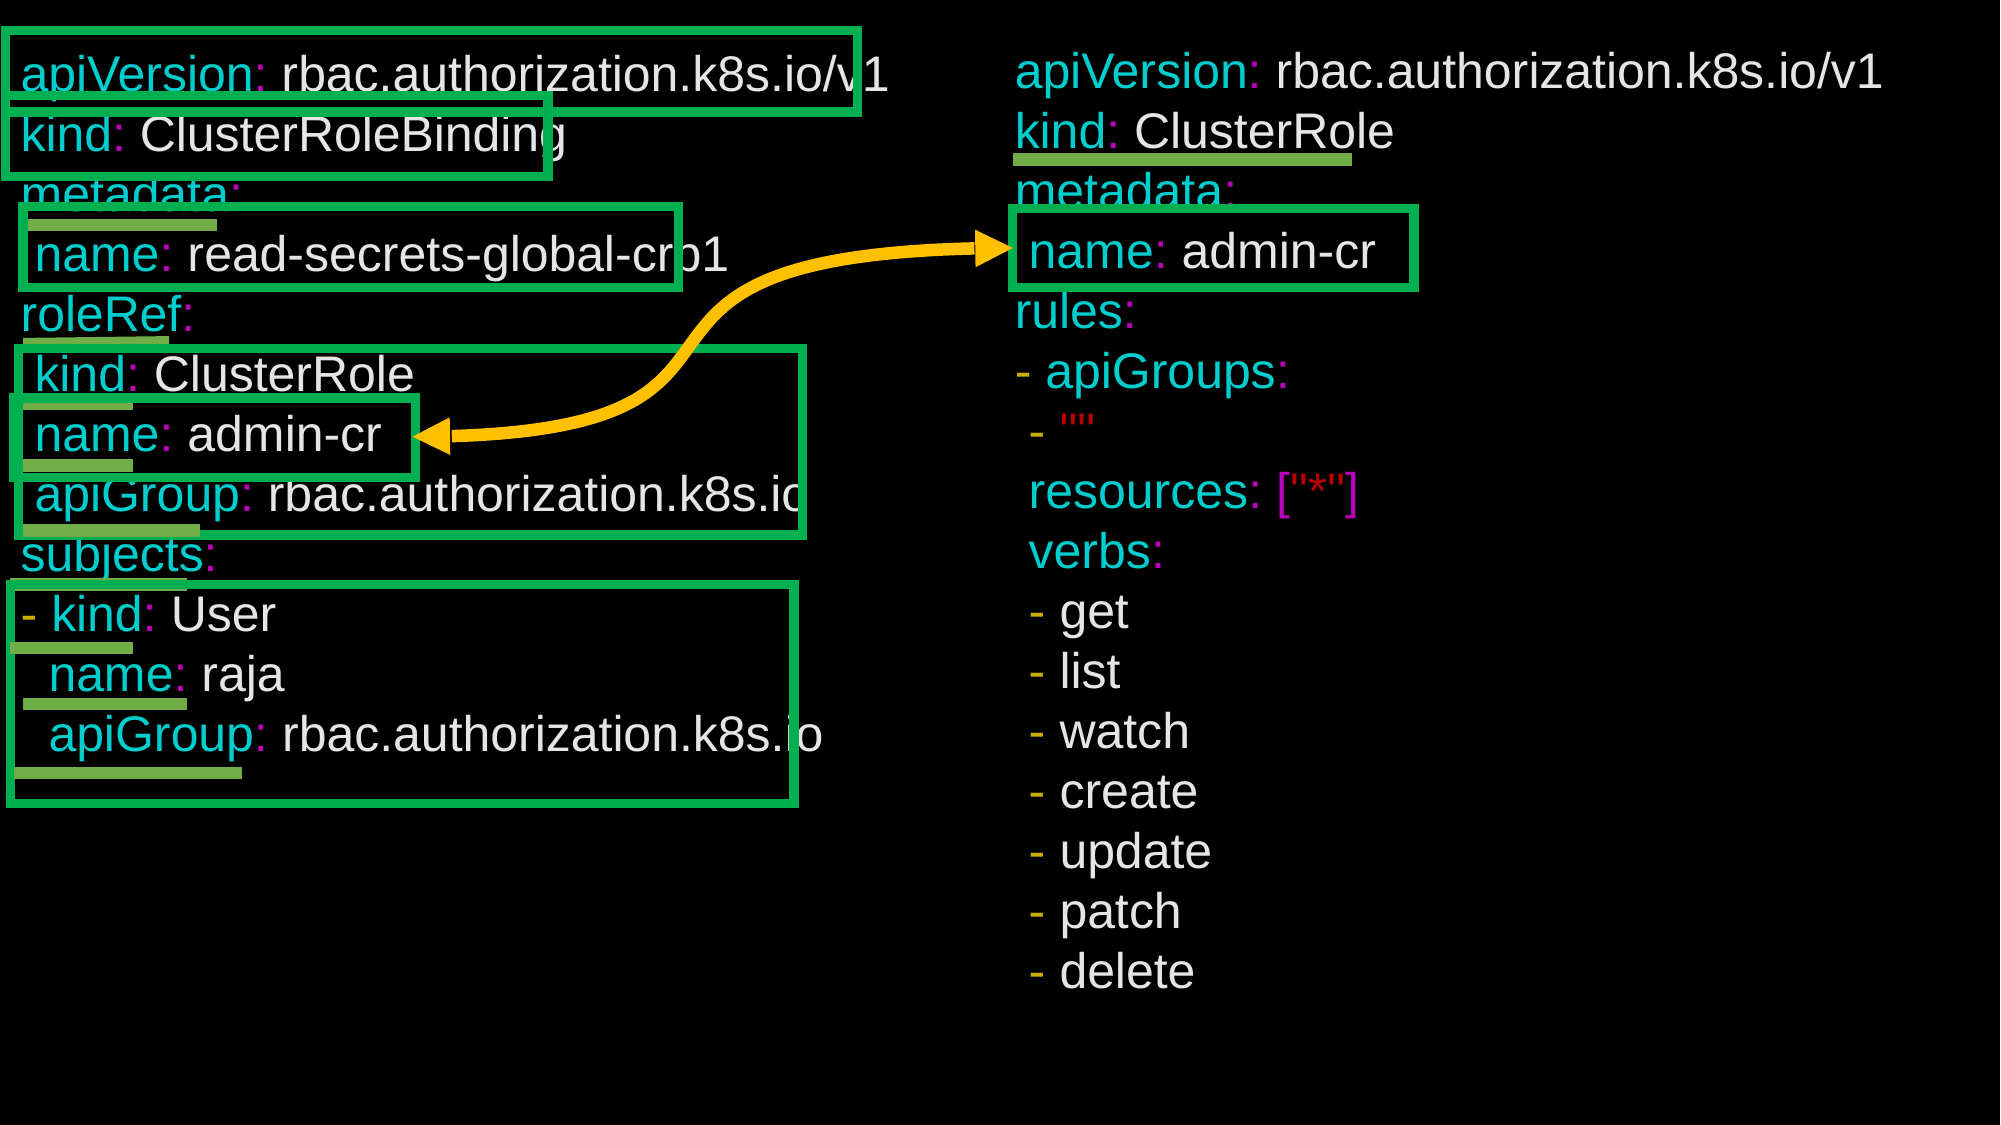

apiVersion: rbac.authorization.k8s.io/v1
kind: ClusterRoleBinding
metadata:
 name: read-secrets-global-crb1
roleRef:
 kind: ClusterRole
 name: admin-cr
 apiGroup: rbac.authorization.k8s.io
subjects:
- kind: User
  name: raja
  apiGroup: rbac.authorization.k8s.io
apiVersion: rbac.authorization.k8s.io/v1
kind: ClusterRole
metadata:
 name: admin-cr
rules:
- apiGroups:
 - ""
 resources: ["*"]
 verbs:
 - get
 - list
 - watch
 - create
 - update
 - patch
 - delete